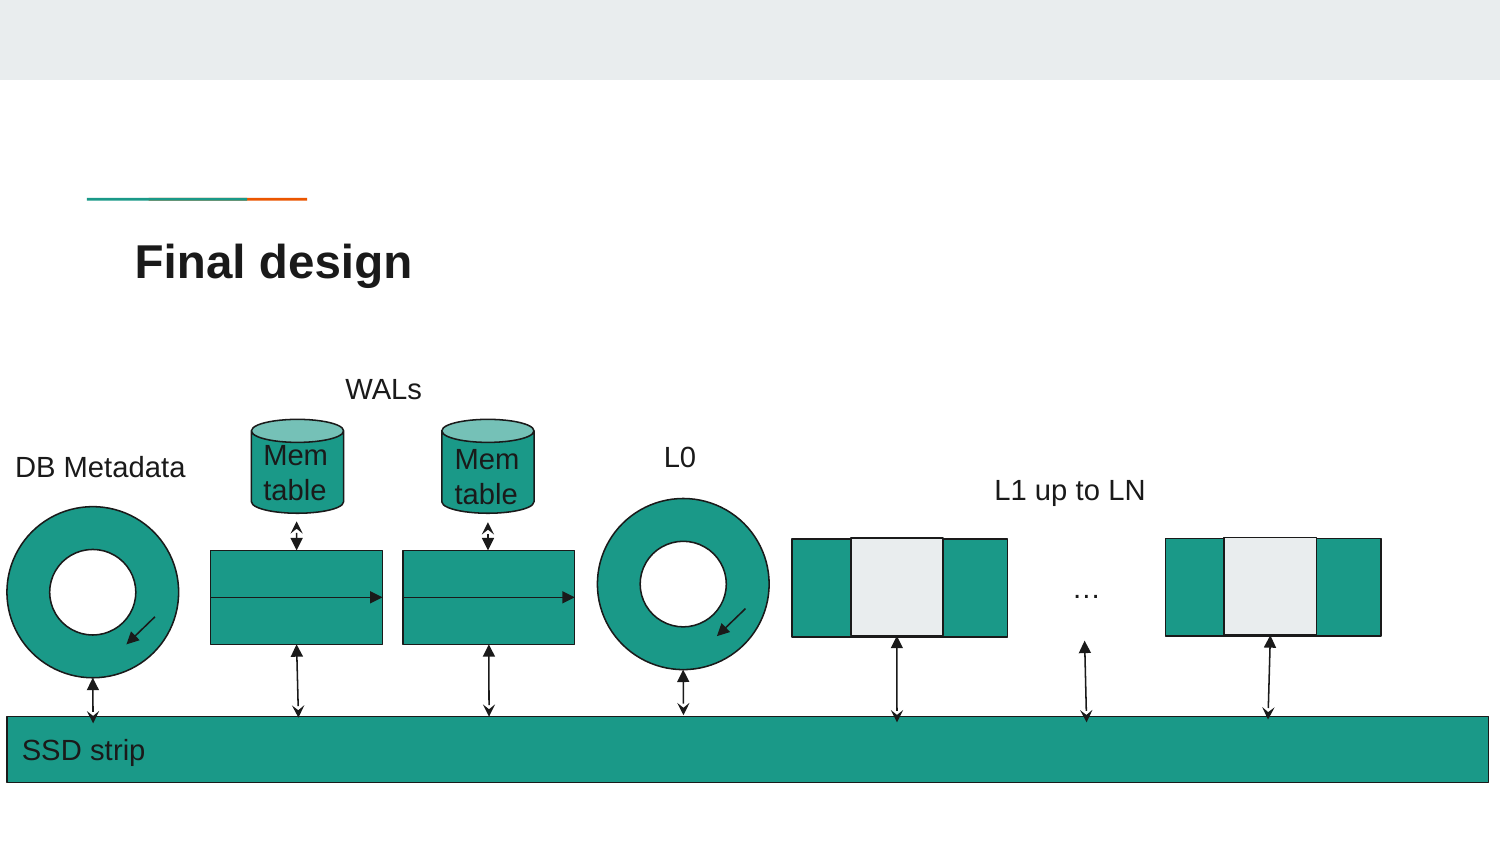

# Final design
WALs

Memtable
L0
Memtable
DB Metadata
L1 up to LN

…

SSD strip